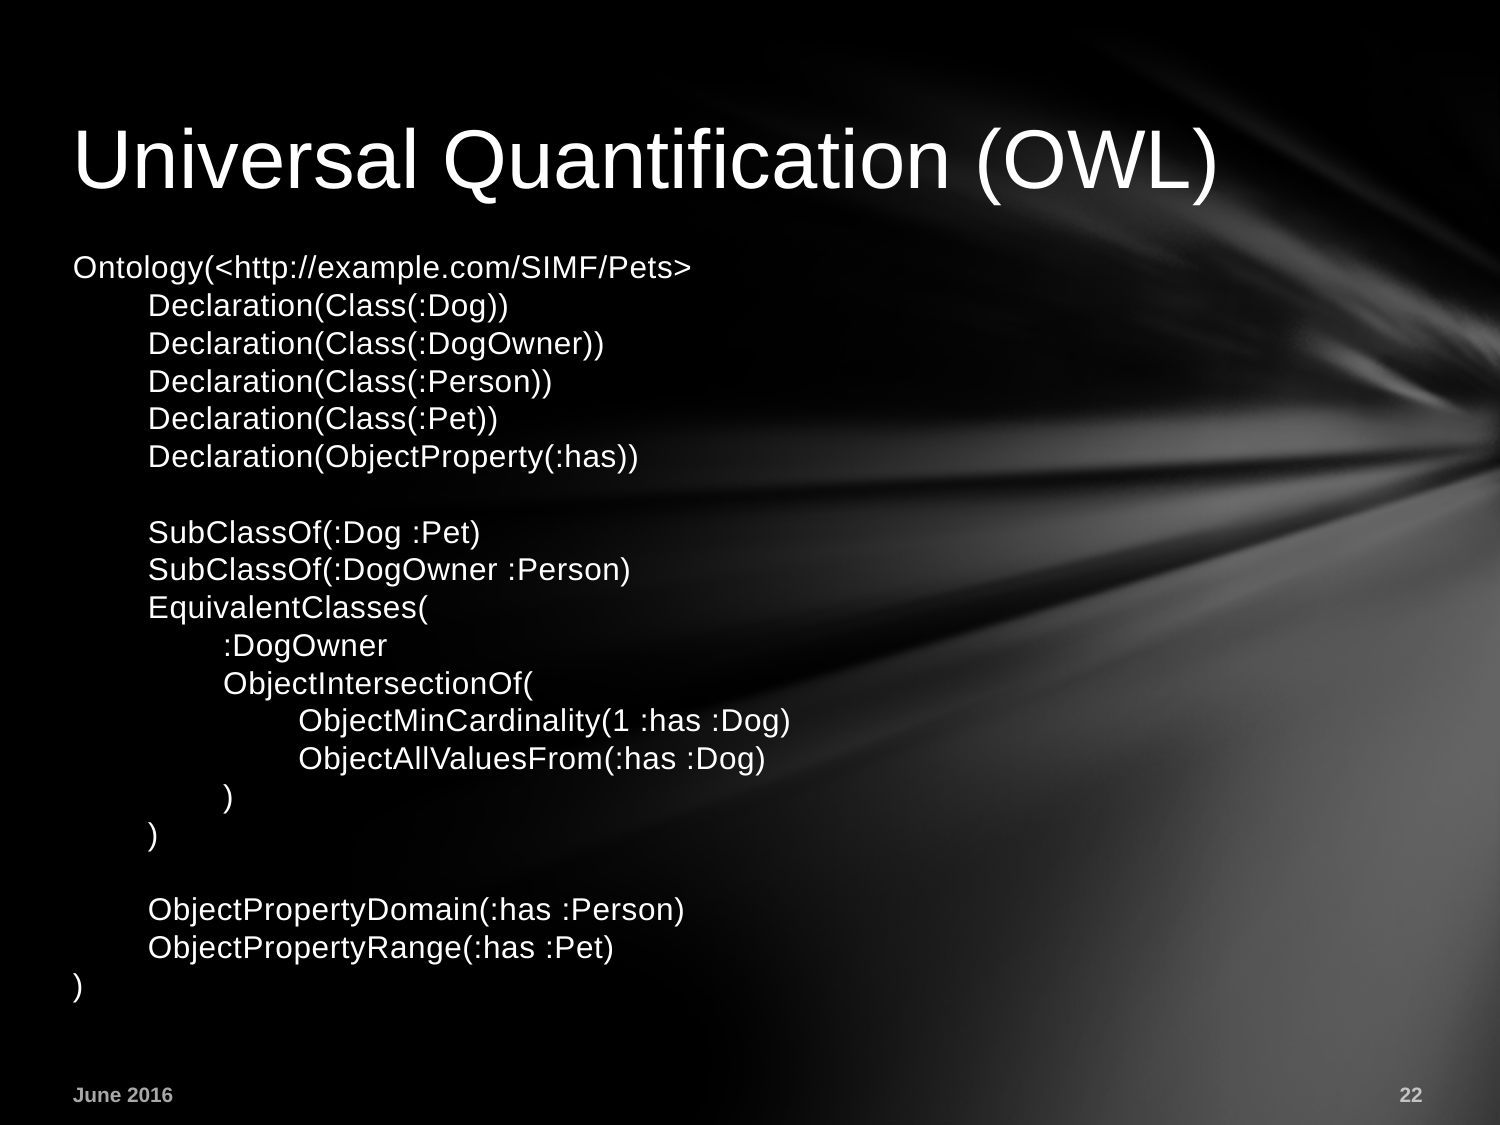

# Universal Quantification (OWL)
Ontology(<http://example.com/SIMF/Pets>
        Declaration(Class(:Dog))
        Declaration(Class(:DogOwner))
        Declaration(Class(:Person))
        Declaration(Class(:Pet))
        Declaration(ObjectProperty(:has))

        SubClassOf(:Dog :Pet)
        SubClassOf(:DogOwner :Person)
        EquivalentClasses(
                :DogOwner
                ObjectIntersectionOf(
                        ObjectMinCardinality(1 :has :Dog)
                        ObjectAllValuesFrom(:has :Dog)
                )
        )

        ObjectPropertyDomain(:has :Person)
        ObjectPropertyRange(:has :Pet)
)

June 2016

22